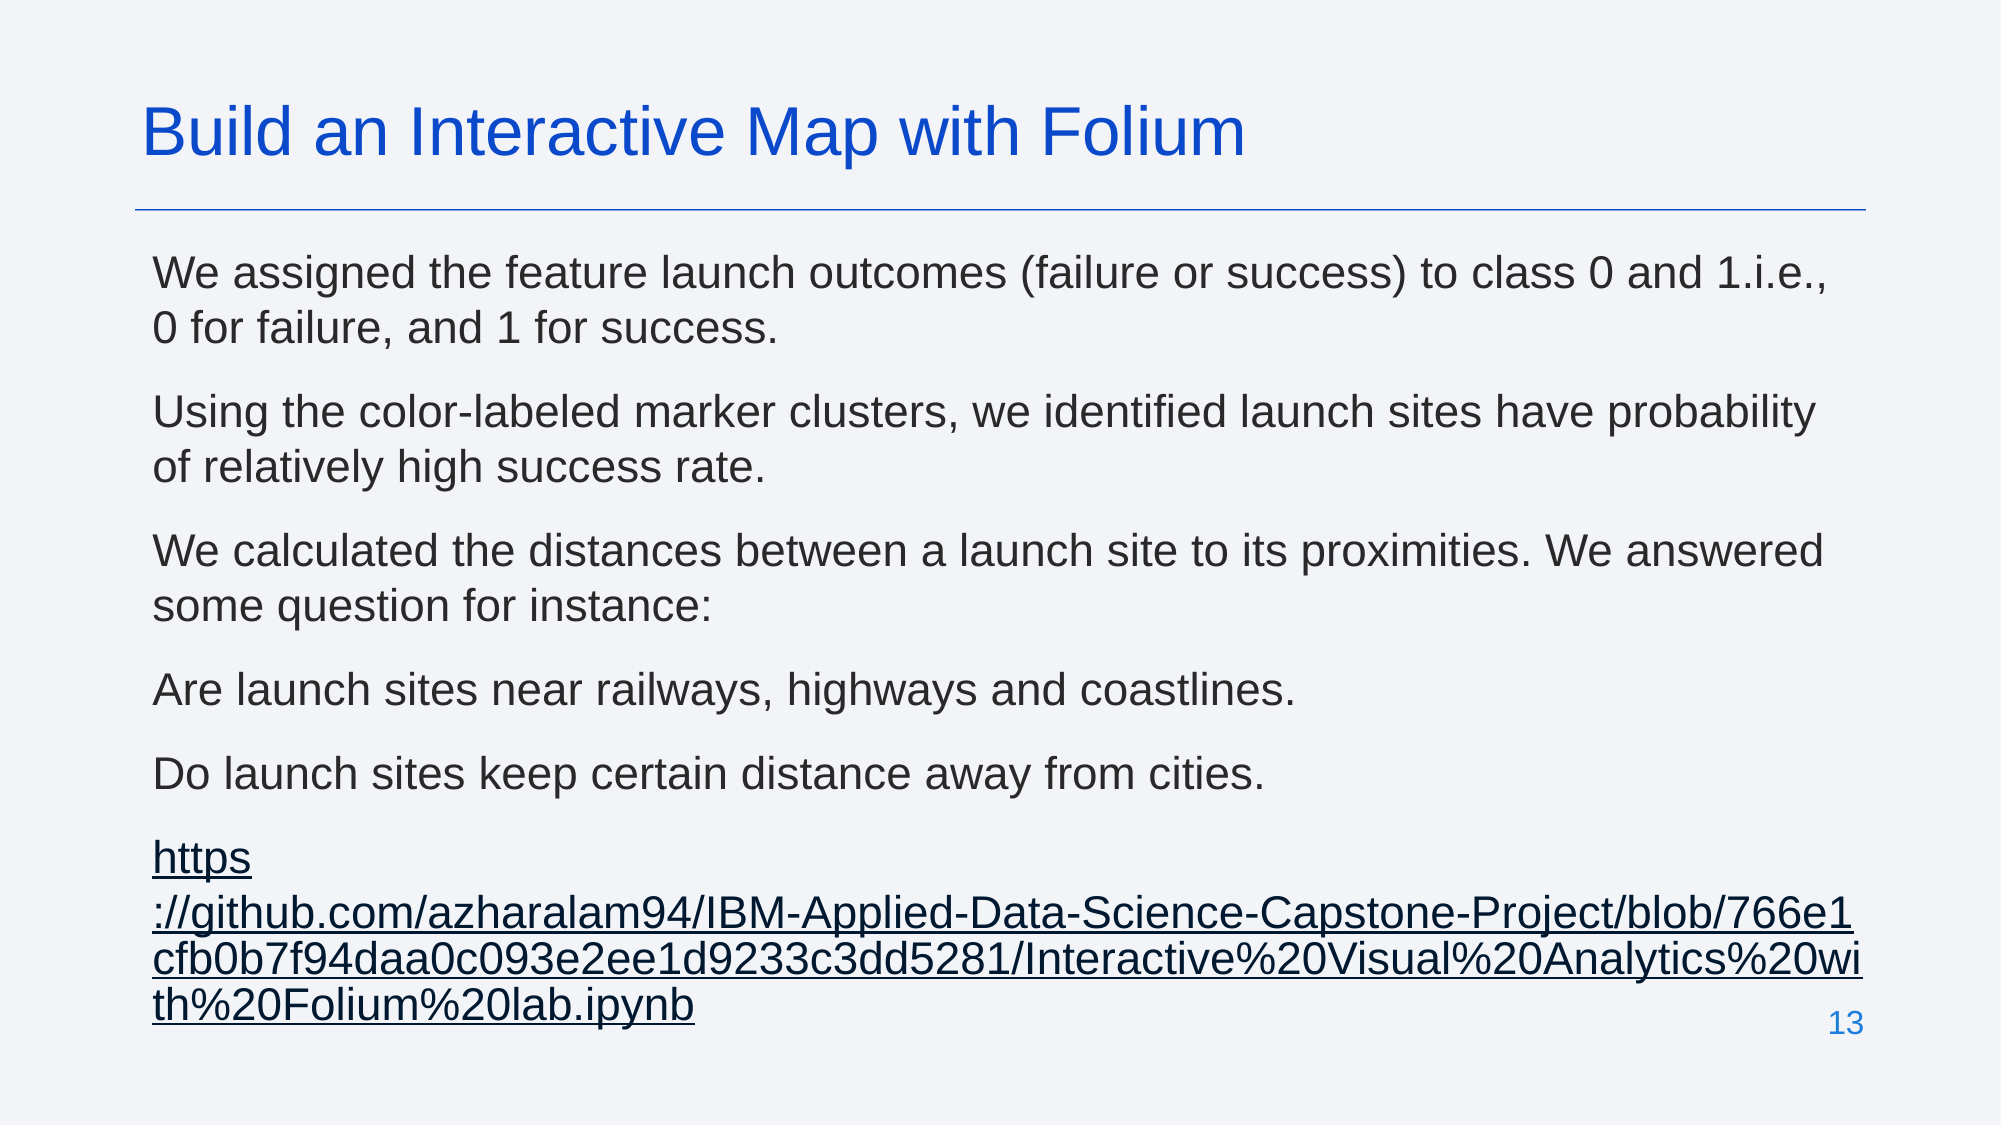

Build an Interactive Map with Folium
We assigned the feature launch outcomes (failure or success) to class 0 and 1.i.e., 0 for failure, and 1 for success.
Using the color-labeled marker clusters, we identified launch sites have probability of relatively high success rate.
We calculated the distances between a launch site to its proximities. We answered some question for instance:
Are launch sites near railways, highways and coastlines.
Do launch sites keep certain distance away from cities.
https://github.com/azharalam94/IBM-Applied-Data-Science-Capstone-Project/blob/766e1cfb0b7f94daa0c093e2ee1d9233c3dd5281/Interactive%20Visual%20Analytics%20with%20Folium%20lab.ipynb
13